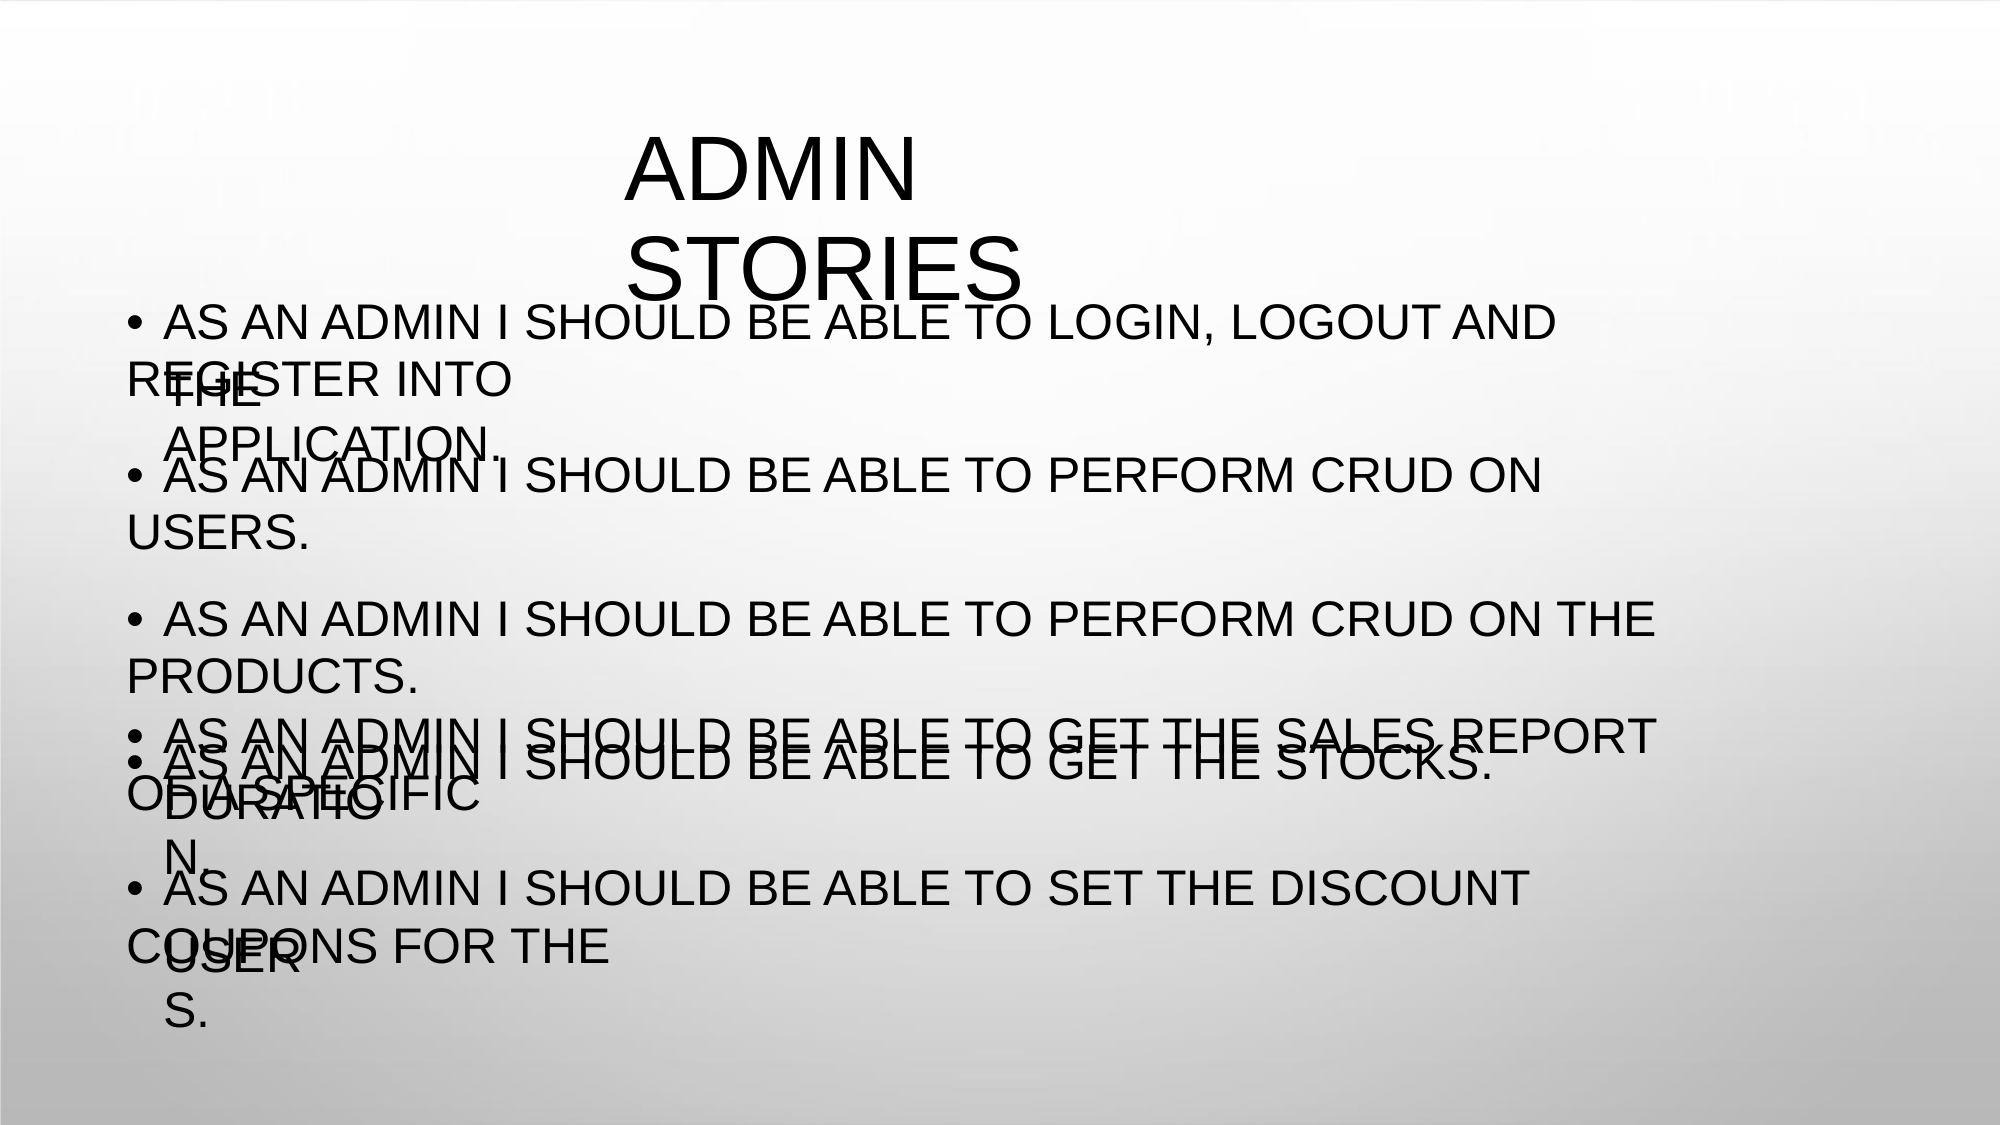

ADMIN STORIES
• AS AN ADMIN I SHOULD BE ABLE TO LOGIN, LOGOUT AND REGISTER INTO
THE APPLICATION.
• AS AN ADMIN I SHOULD BE ABLE TO PERFORM CRUD ON USERS.
• AS AN ADMIN I SHOULD BE ABLE TO PERFORM CRUD ON THE PRODUCTS.
• AS AN ADMIN I SHOULD BE ABLE TO GET THE STOCKS.
• AS AN ADMIN I SHOULD BE ABLE TO GET THE SALES REPORT OF A SPECIFIC
DURATION.
• AS AN ADMIN I SHOULD BE ABLE TO SET THE DISCOUNT COUPONS FOR THE
USERS.